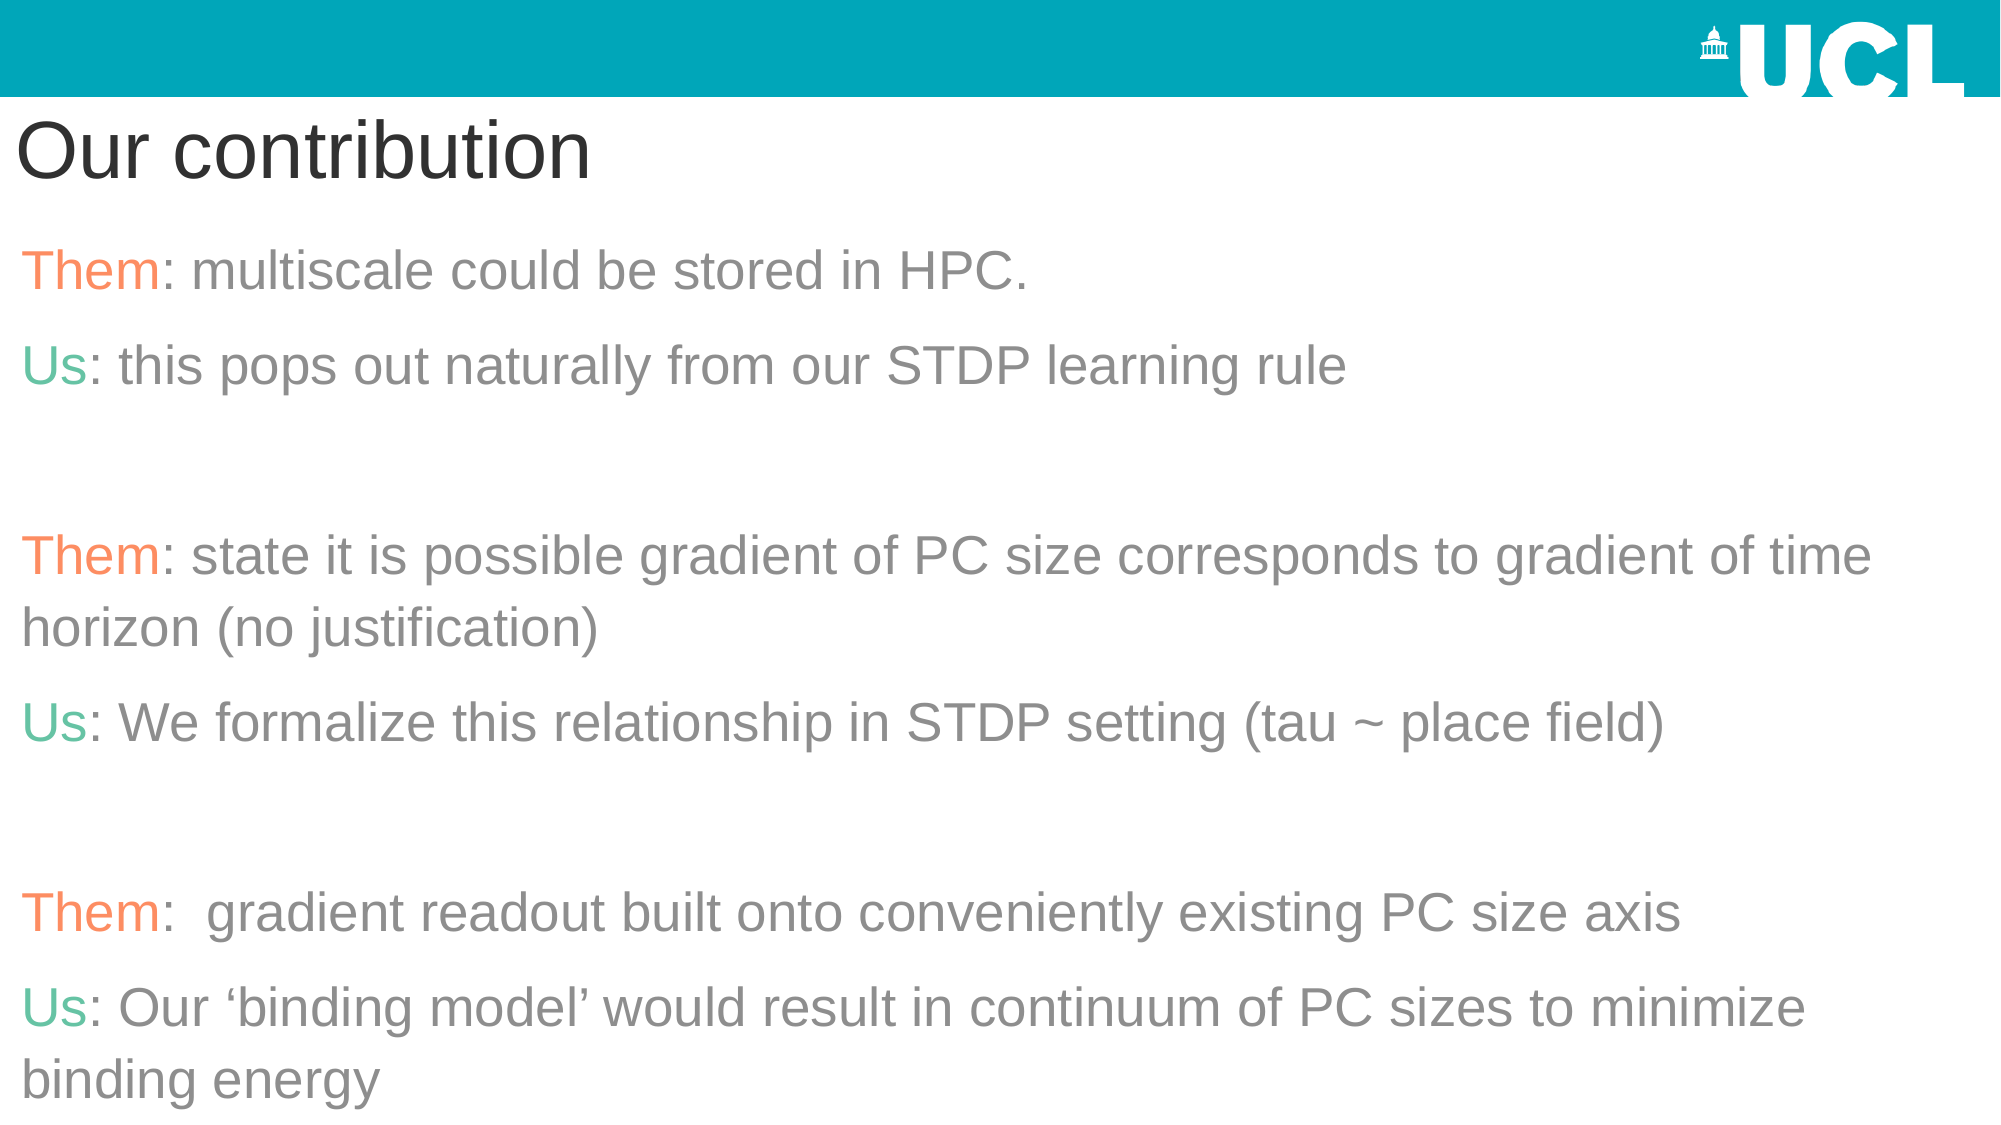

# Our contribution
Them: multiscale could be stored in HPC.
Us: this pops out naturally from our STDP learning rule

Them: state it is possible gradient of PC size corresponds to gradient of time horizon (no justification)
Us: We formalize this relationship in STDP setting (tau ~ place field)

Them:  gradient readout built onto conveniently existing PC size axis
Us: Our ‘binding model’ would result in continuum of PC sizes to minimize binding energy